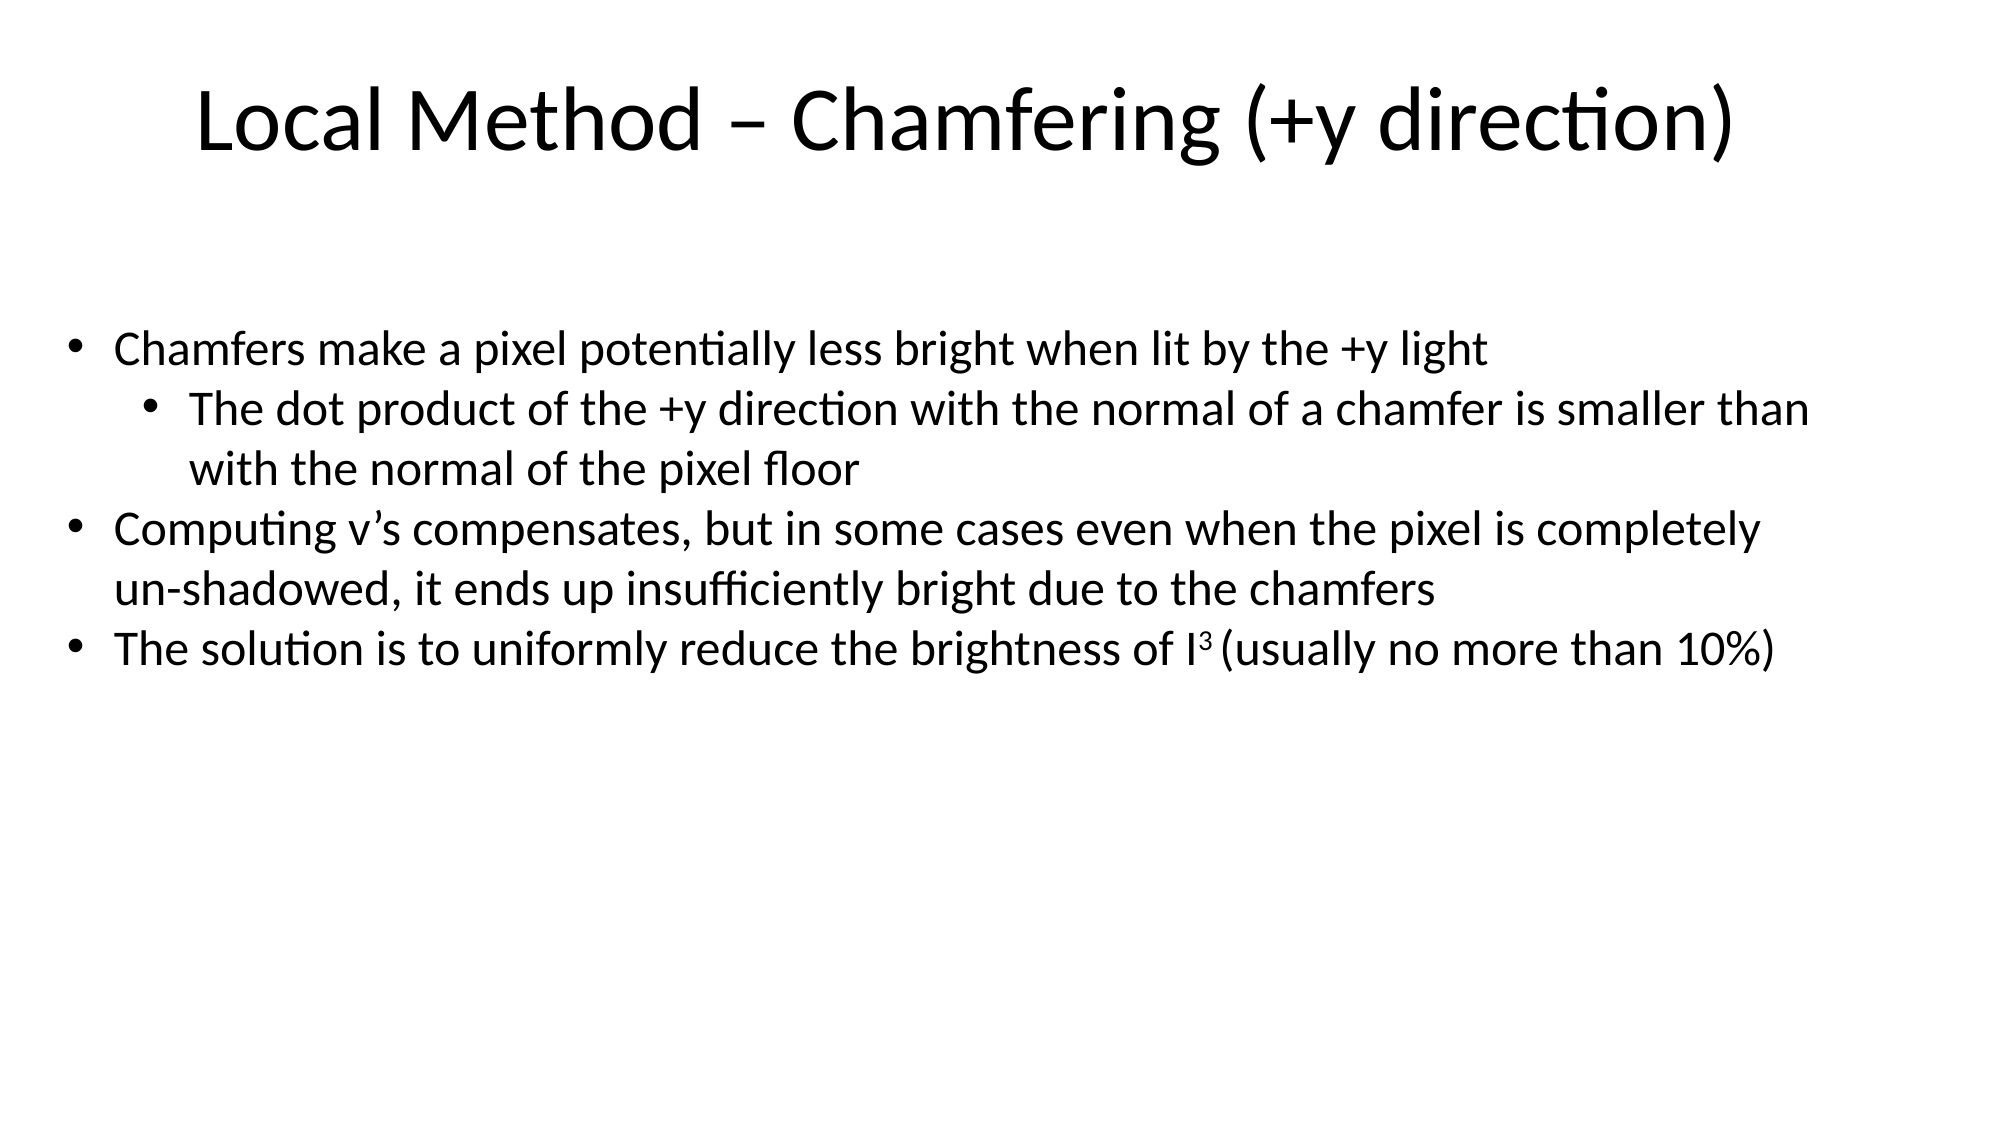

# Local Method – Chamfering (+y direction)

Chamfers make a pixel potentially less bright when lit by the +y light
The dot product of the +y direction with the normal of a chamfer is smaller than with the normal of the pixel floor
Computing v’s compensates, but in some cases even when the pixel is completely un-shadowed, it ends up insufficiently bright due to the chamfers
The solution is to uniformly reduce the brightness of I3 (usually no more than 10%)